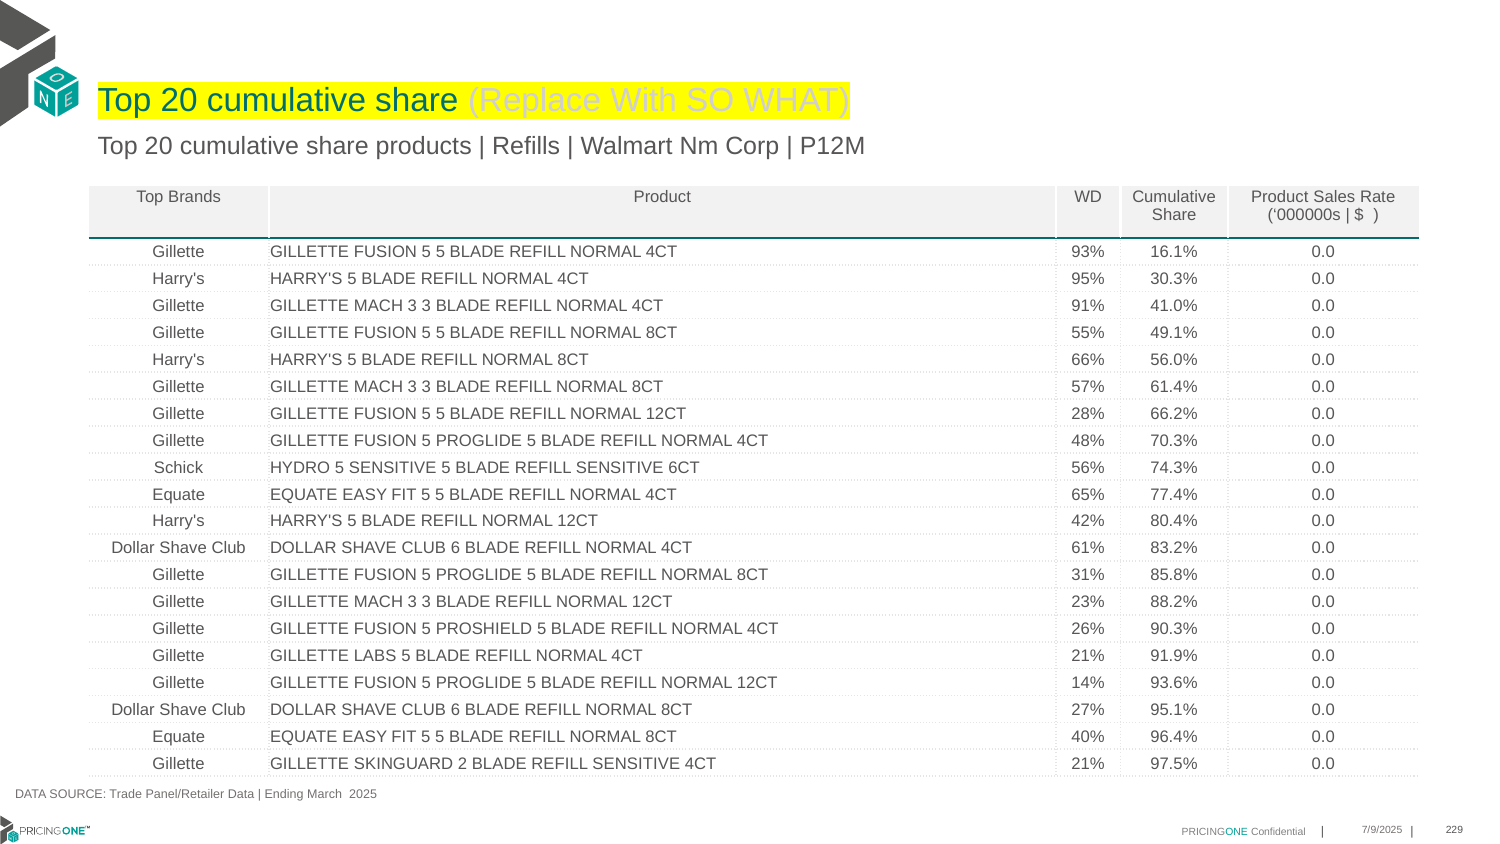

# Top 20 cumulative share (Replace With SO WHAT)
Top 20 cumulative share products | Refills | Walmart Nm Corp | P12M
| Top Brands | Product | WD | Cumulative Share | Product Sales Rate (‘000000s | $ ) |
| --- | --- | --- | --- | --- |
| Gillette | GILLETTE FUSION 5 5 BLADE REFILL NORMAL 4CT | 93% | 16.1% | 0.0 |
| Harry's | HARRY'S 5 BLADE REFILL NORMAL 4CT | 95% | 30.3% | 0.0 |
| Gillette | GILLETTE MACH 3 3 BLADE REFILL NORMAL 4CT | 91% | 41.0% | 0.0 |
| Gillette | GILLETTE FUSION 5 5 BLADE REFILL NORMAL 8CT | 55% | 49.1% | 0.0 |
| Harry's | HARRY'S 5 BLADE REFILL NORMAL 8CT | 66% | 56.0% | 0.0 |
| Gillette | GILLETTE MACH 3 3 BLADE REFILL NORMAL 8CT | 57% | 61.4% | 0.0 |
| Gillette | GILLETTE FUSION 5 5 BLADE REFILL NORMAL 12CT | 28% | 66.2% | 0.0 |
| Gillette | GILLETTE FUSION 5 PROGLIDE 5 BLADE REFILL NORMAL 4CT | 48% | 70.3% | 0.0 |
| Schick | HYDRO 5 SENSITIVE 5 BLADE REFILL SENSITIVE 6CT | 56% | 74.3% | 0.0 |
| Equate | EQUATE EASY FIT 5 5 BLADE REFILL NORMAL 4CT | 65% | 77.4% | 0.0 |
| Harry's | HARRY'S 5 BLADE REFILL NORMAL 12CT | 42% | 80.4% | 0.0 |
| Dollar Shave Club | DOLLAR SHAVE CLUB 6 BLADE REFILL NORMAL 4CT | 61% | 83.2% | 0.0 |
| Gillette | GILLETTE FUSION 5 PROGLIDE 5 BLADE REFILL NORMAL 8CT | 31% | 85.8% | 0.0 |
| Gillette | GILLETTE MACH 3 3 BLADE REFILL NORMAL 12CT | 23% | 88.2% | 0.0 |
| Gillette | GILLETTE FUSION 5 PROSHIELD 5 BLADE REFILL NORMAL 4CT | 26% | 90.3% | 0.0 |
| Gillette | GILLETTE LABS 5 BLADE REFILL NORMAL 4CT | 21% | 91.9% | 0.0 |
| Gillette | GILLETTE FUSION 5 PROGLIDE 5 BLADE REFILL NORMAL 12CT | 14% | 93.6% | 0.0 |
| Dollar Shave Club | DOLLAR SHAVE CLUB 6 BLADE REFILL NORMAL 8CT | 27% | 95.1% | 0.0 |
| Equate | EQUATE EASY FIT 5 5 BLADE REFILL NORMAL 8CT | 40% | 96.4% | 0.0 |
| Gillette | GILLETTE SKINGUARD 2 BLADE REFILL SENSITIVE 4CT | 21% | 97.5% | 0.0 |
DATA SOURCE: Trade Panel/Retailer Data | Ending March  2025

7/9/2025
229